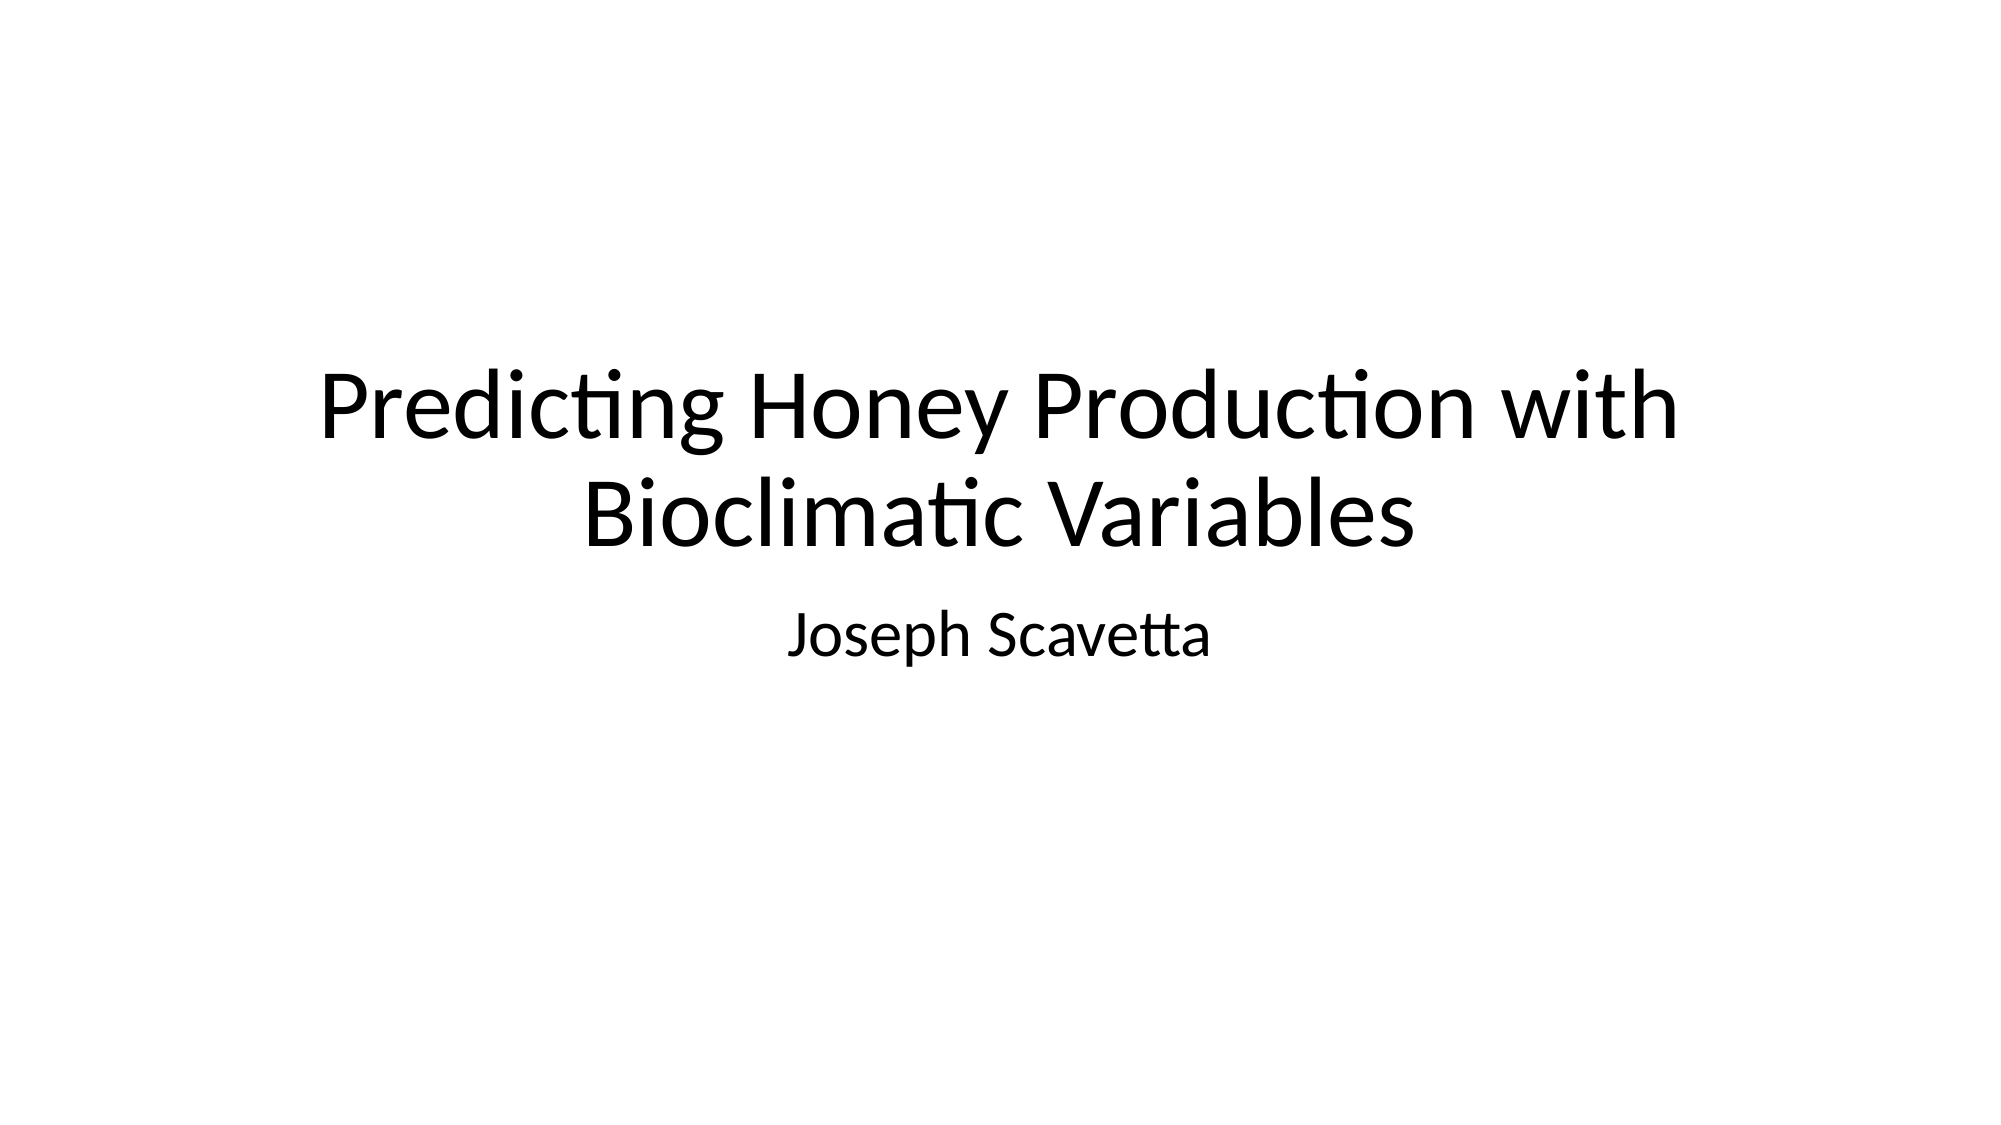

# Predicting Honey Production with Bioclimatic Variables
Joseph Scavetta